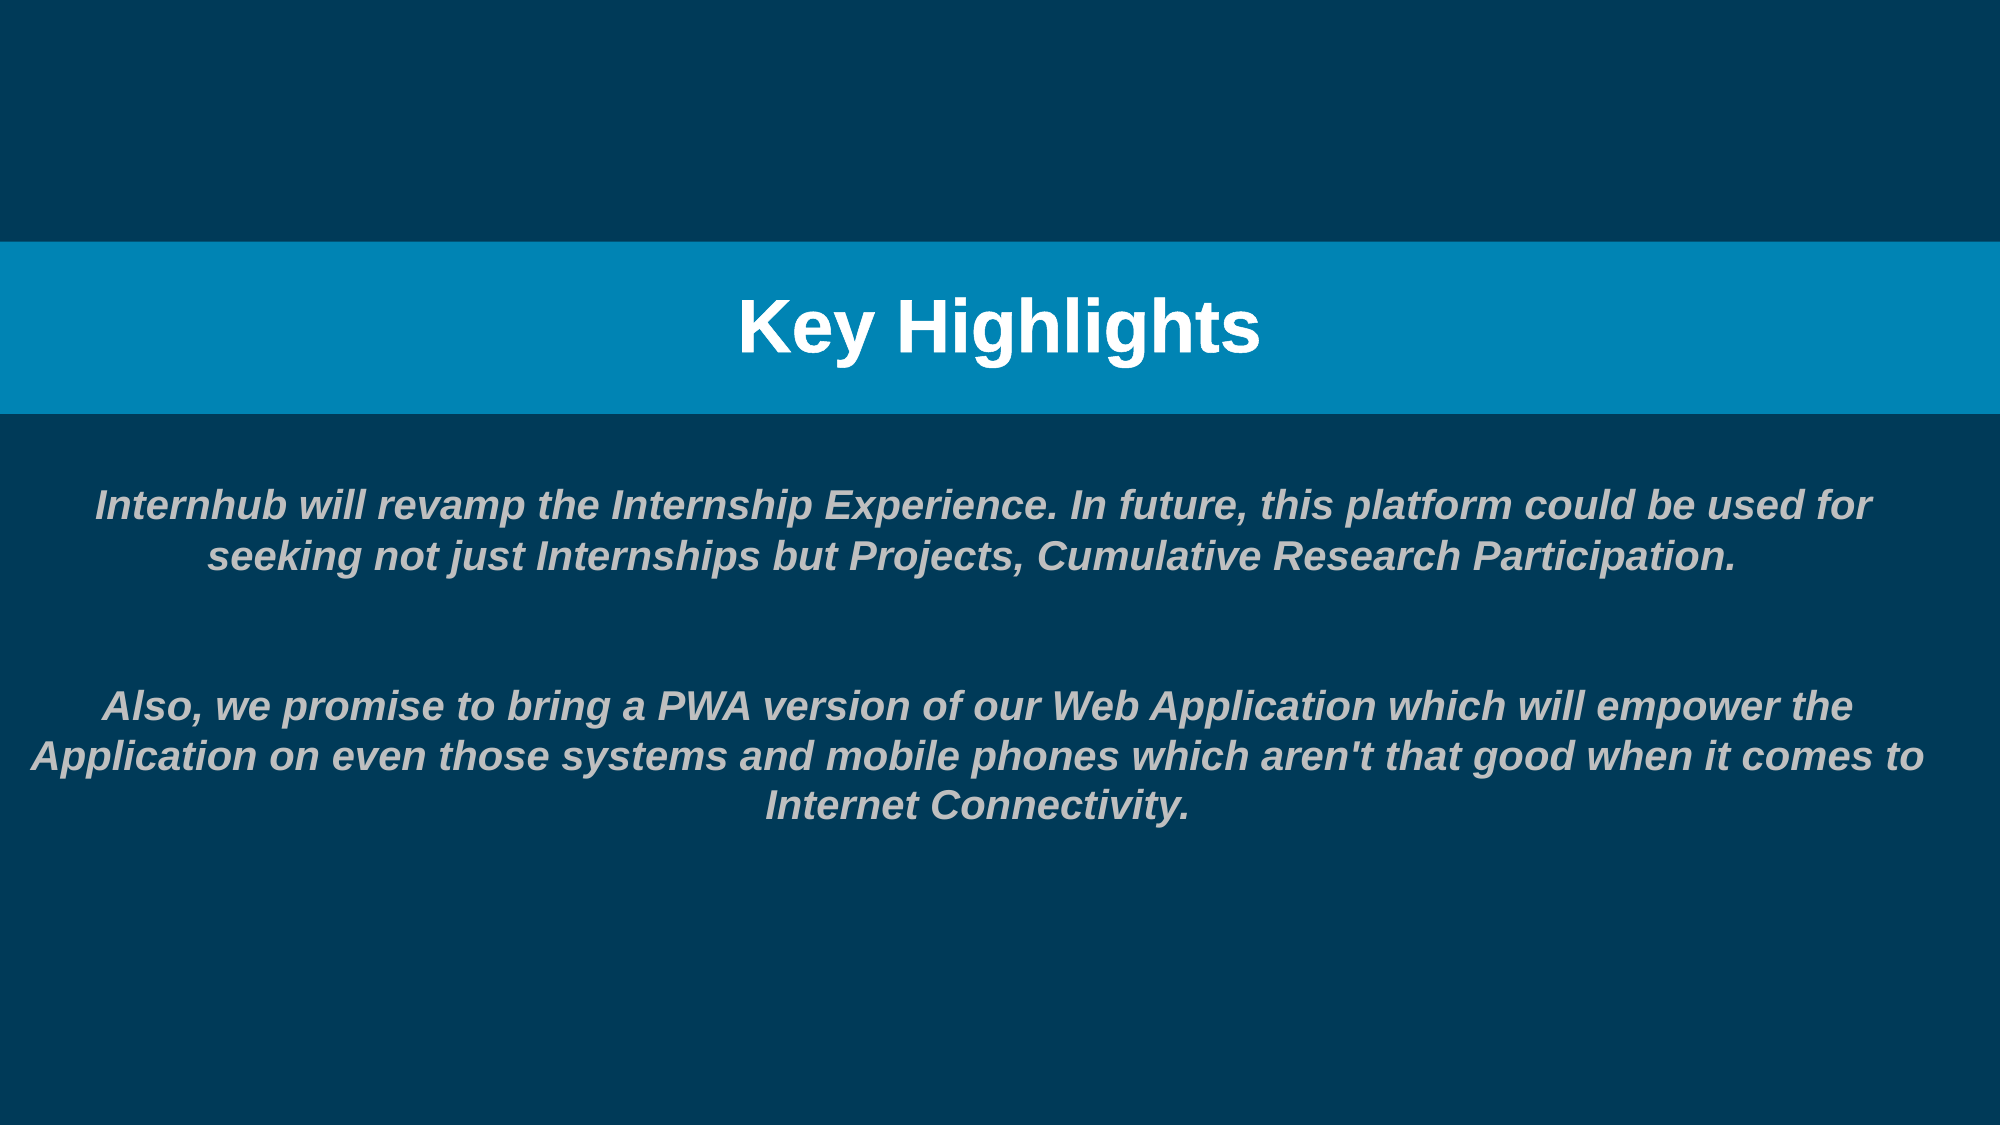

# Key Highlights
 Internhub will revamp the Internship Experience. In future, this platform could be used for seeking not just Internships but Projects, Cumulative Research Participation.

Also, we promise to bring a PWA version of our Web Application which will empower the Application on even those systems and mobile phones which aren't that good when it comes to Internet Connectivity.